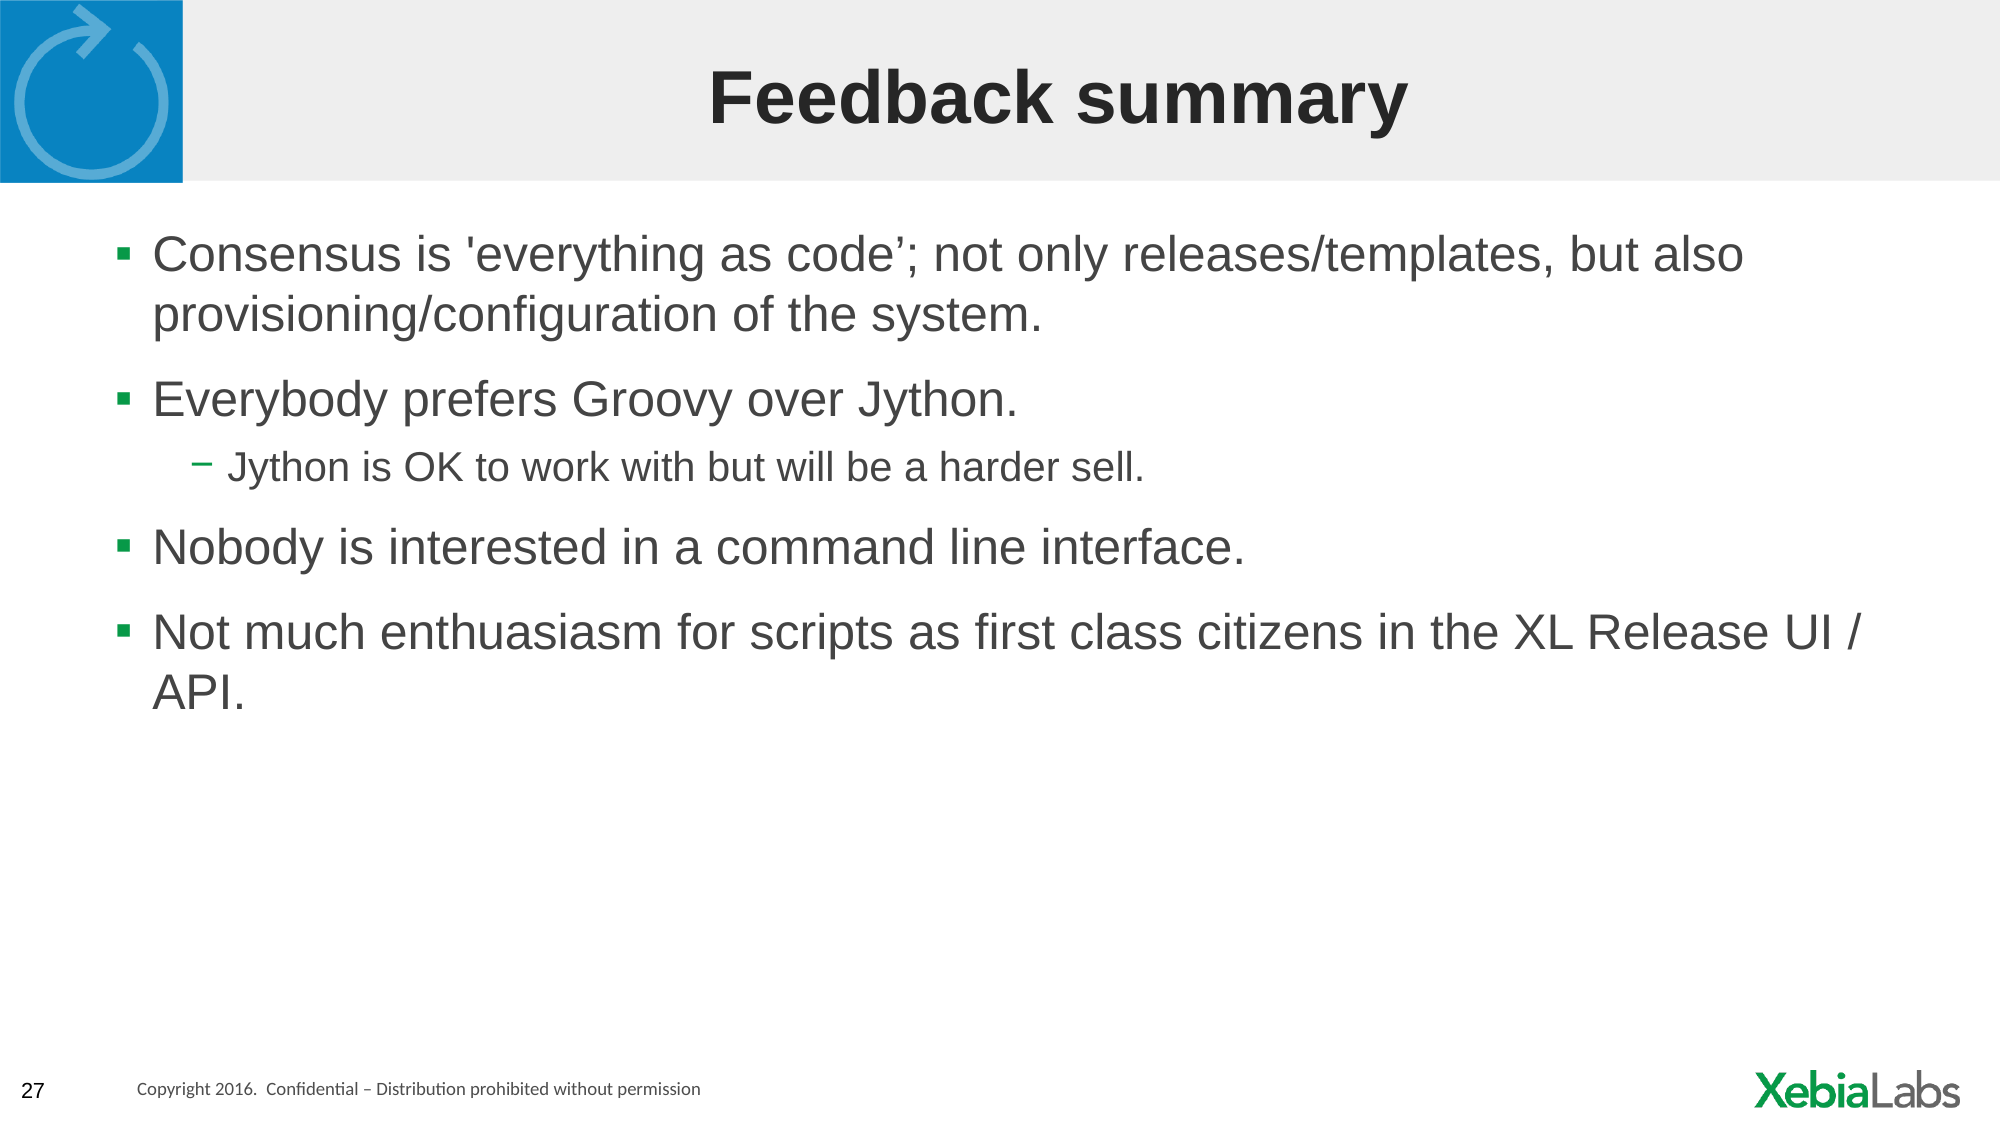

# Feedback summary
Consensus is 'everything as code’; not only releases/templates, but also provisioning/configuration of the system.
Everybody prefers Groovy over Jython.
Jython is OK to work with but will be a harder sell.
Nobody is interested in a command line interface.
Not much enthuasiasm for scripts as first class citizens in the XL Release UI / API.